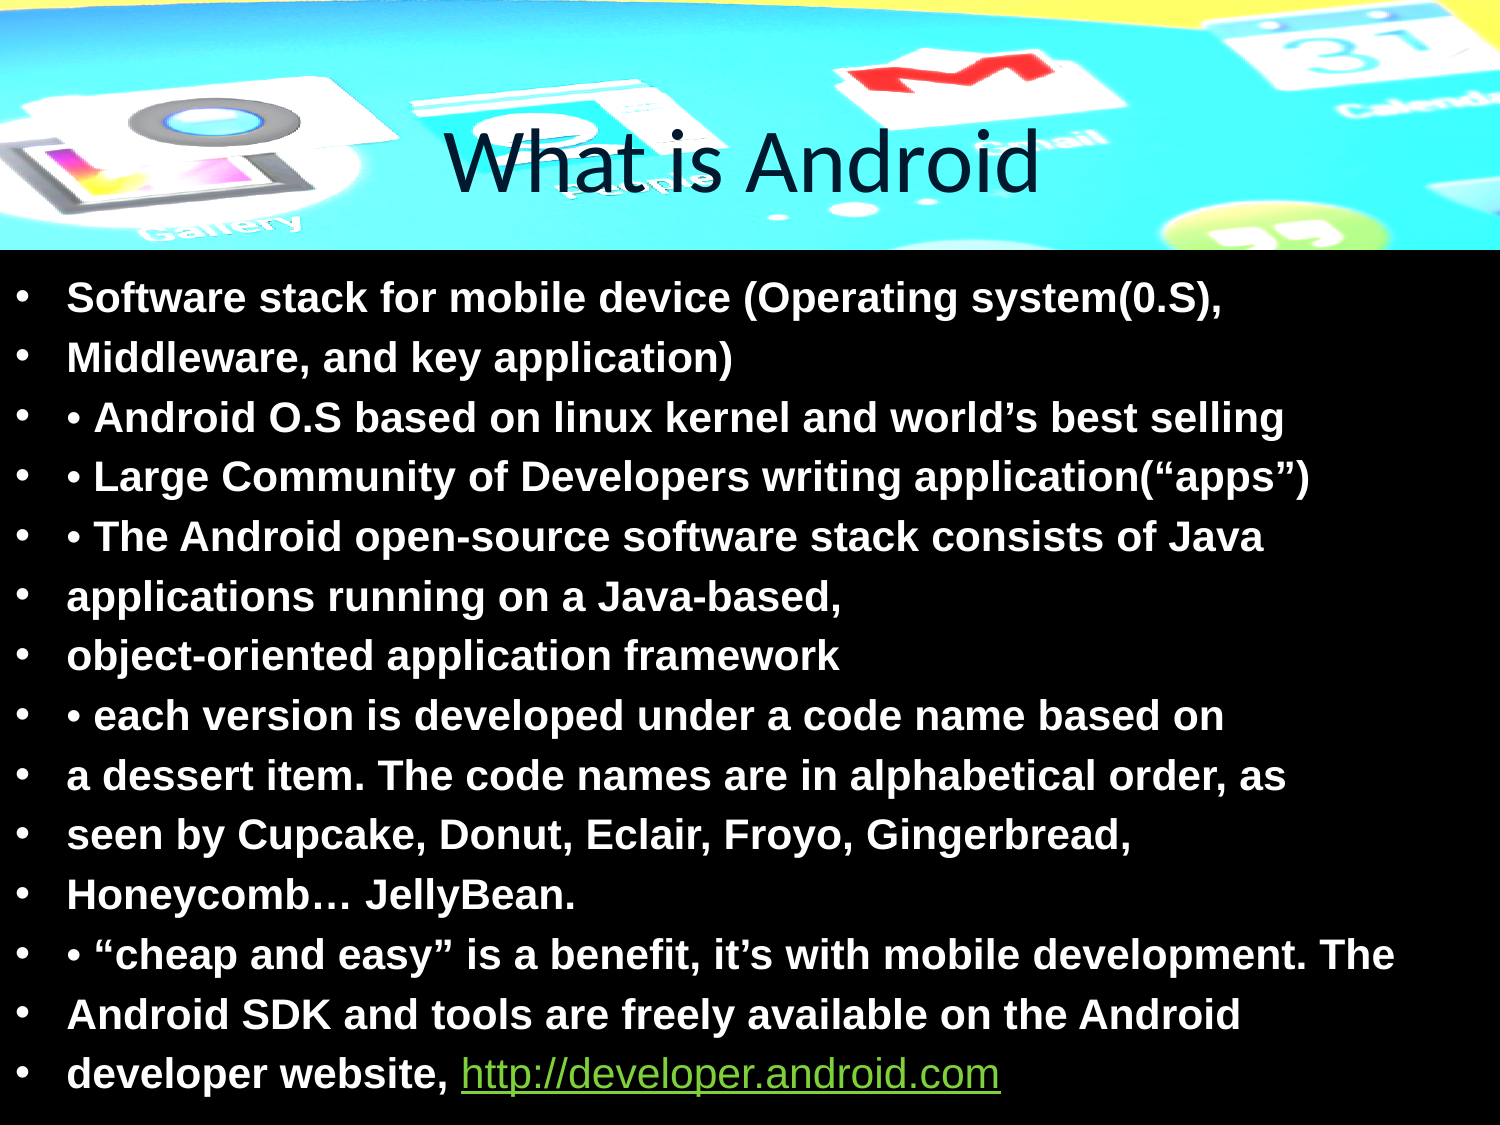

# What is Android
Software stack for mobile device (Operating system(0.S),
Middleware, and key application)
• Android O.S based on linux kernel and world’s best selling
• Large Community of Developers writing application(“apps”)
• The Android open-source software stack consists of Java
applications running on a Java-based,
object-oriented application framework
• each version is developed under a code name based on
a dessert item. The code names are in alphabetical order, as
seen by Cupcake, Donut, Eclair, Froyo, Gingerbread,
Honeycomb… JellyBean.
• “cheap and easy” is a benefit, it’s with mobile development. The
Android SDK and tools are freely available on the Android
developer website, http://developer.android.com